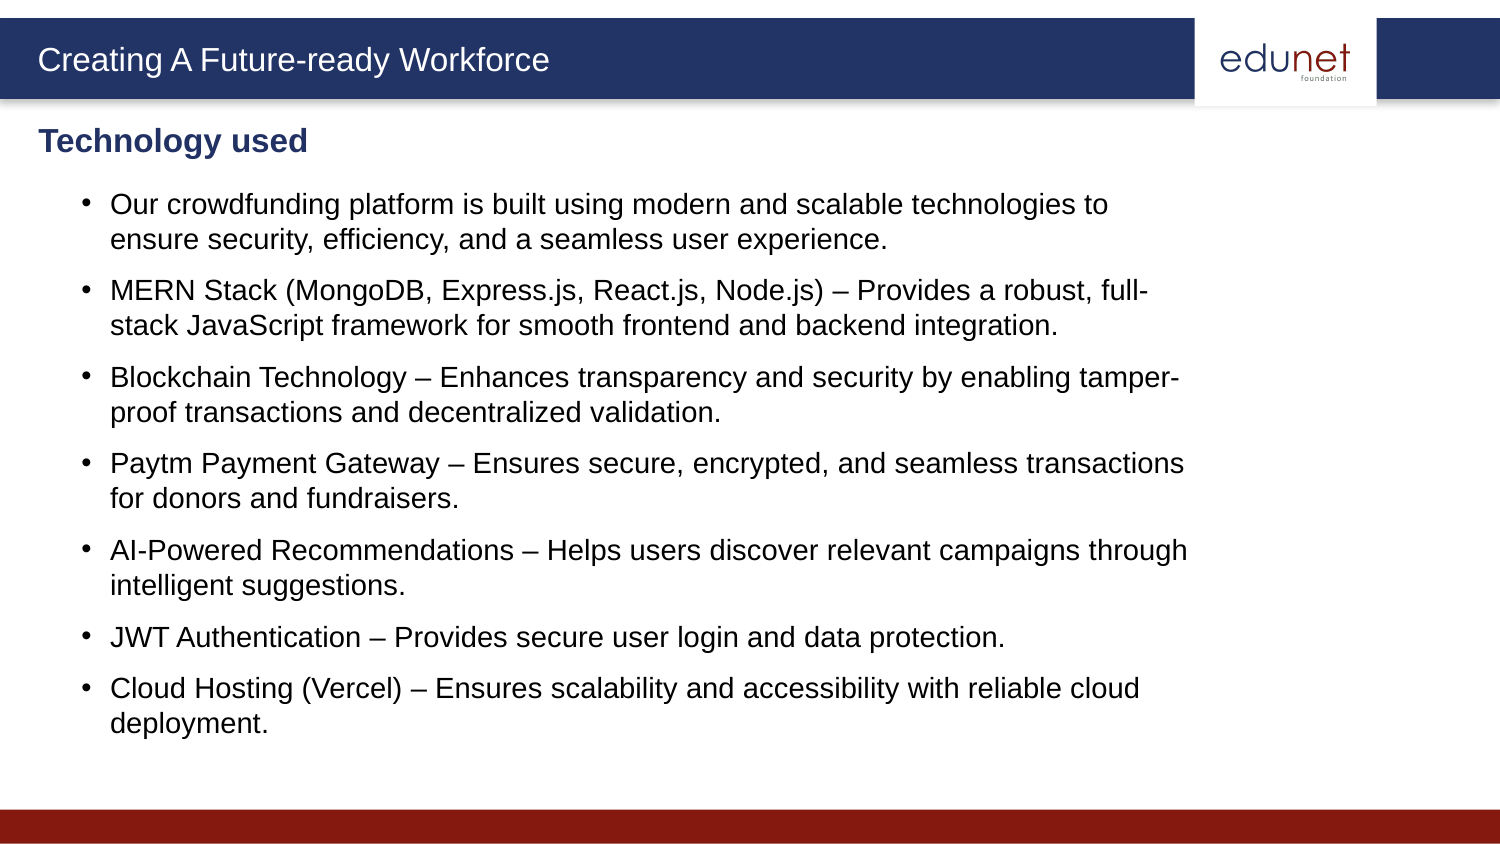

Technology used
Our crowdfunding platform is built using modern and scalable technologies to ensure security, efficiency, and a seamless user experience.
MERN Stack (MongoDB, Express.js, React.js, Node.js) – Provides a robust, full-stack JavaScript framework for smooth frontend and backend integration.
Blockchain Technology – Enhances transparency and security by enabling tamper-proof transactions and decentralized validation.
Paytm Payment Gateway – Ensures secure, encrypted, and seamless transactions for donors and fundraisers.
AI-Powered Recommendations – Helps users discover relevant campaigns through intelligent suggestions.
JWT Authentication – Provides secure user login and data protection.
Cloud Hosting (Vercel) – Ensures scalability and accessibility with reliable cloud deployment.